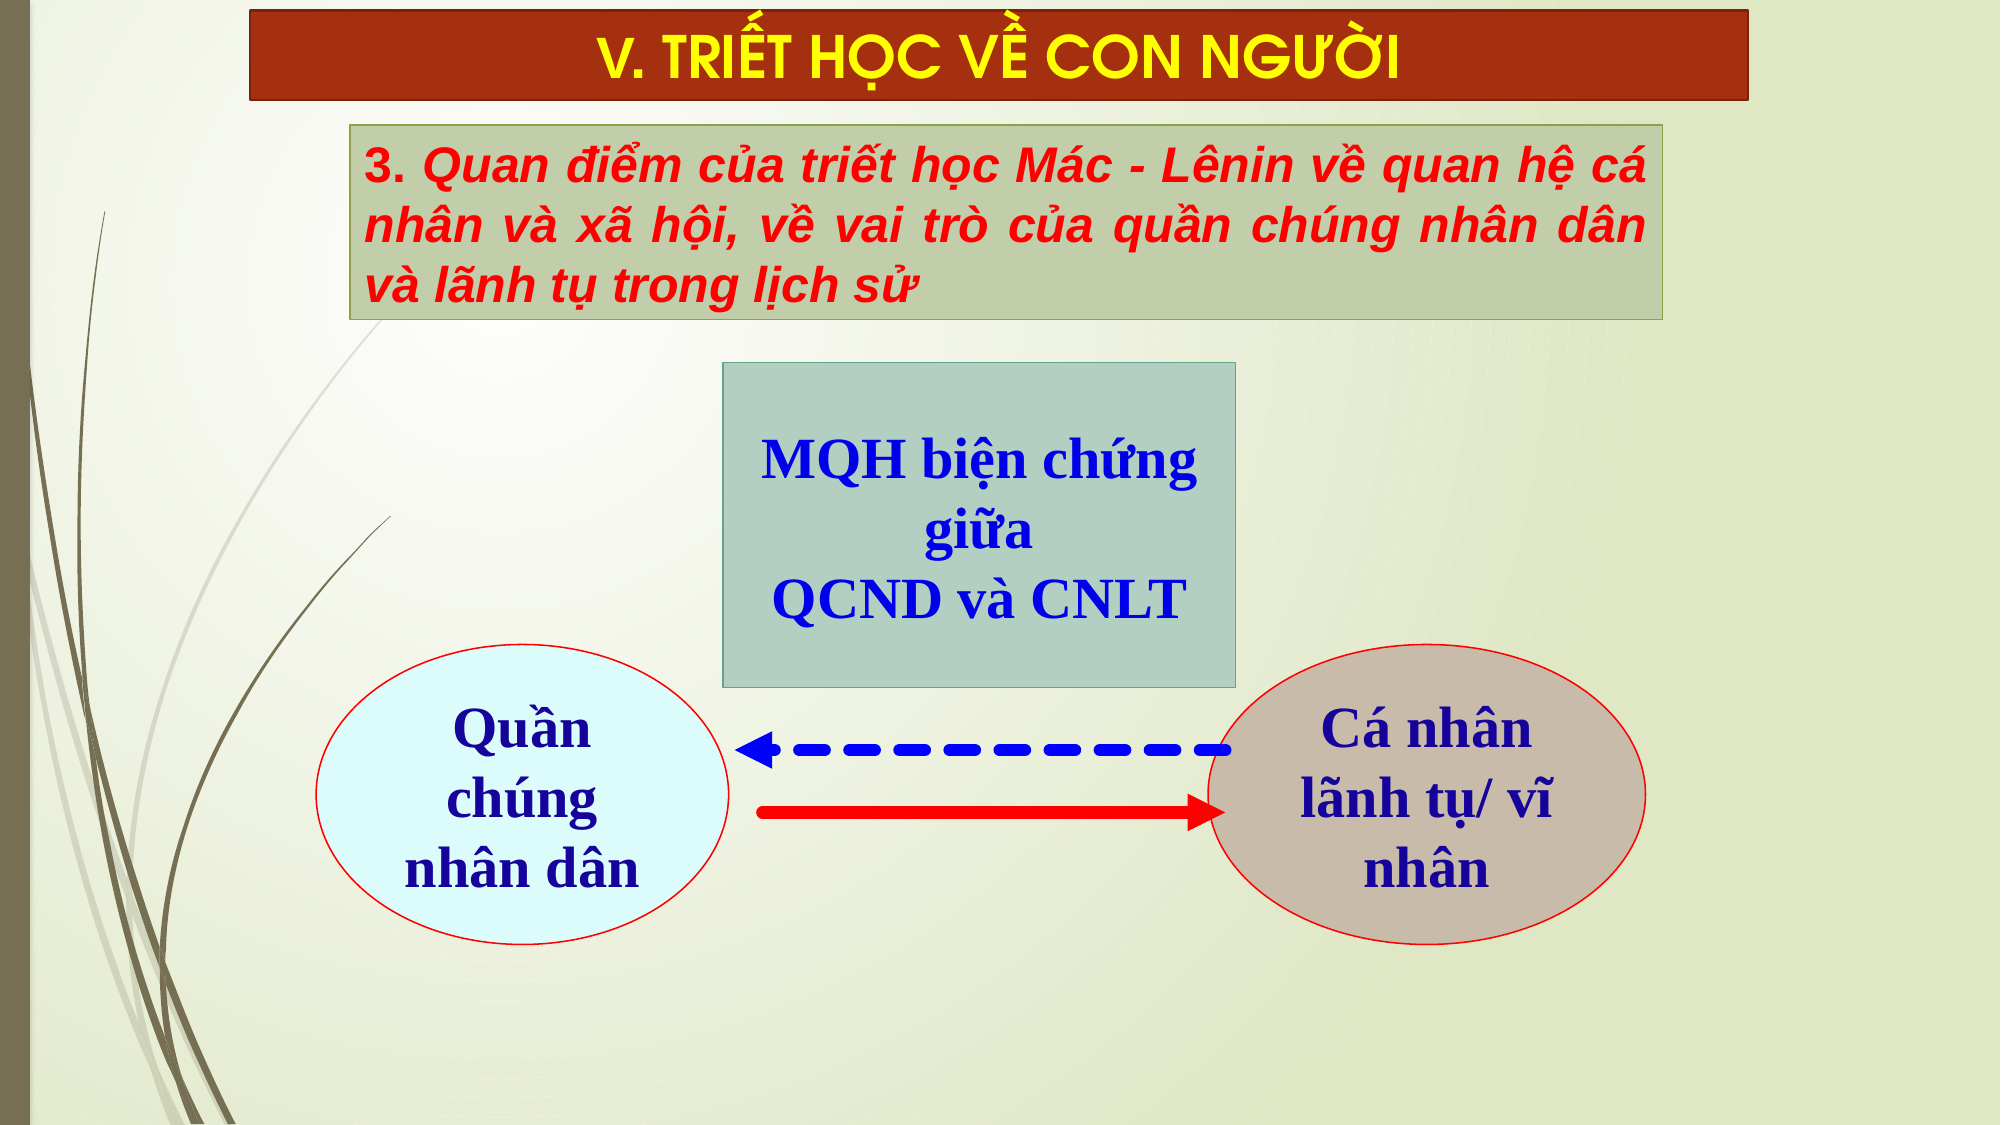

V. TRIẾT HỌC VỀ CON NGƯỜI
3. Quan điểm của triết học Mác - Lênin về quan hệ cá nhân và xã hội, về vai trò của quần chúng nhân dân và lãnh tụ trong lịch sử

MQH biện chứng giữa
QCND và CNLT

Quần chúng nhân dân
Cá nhân lãnh tụ/ vĩ nhân